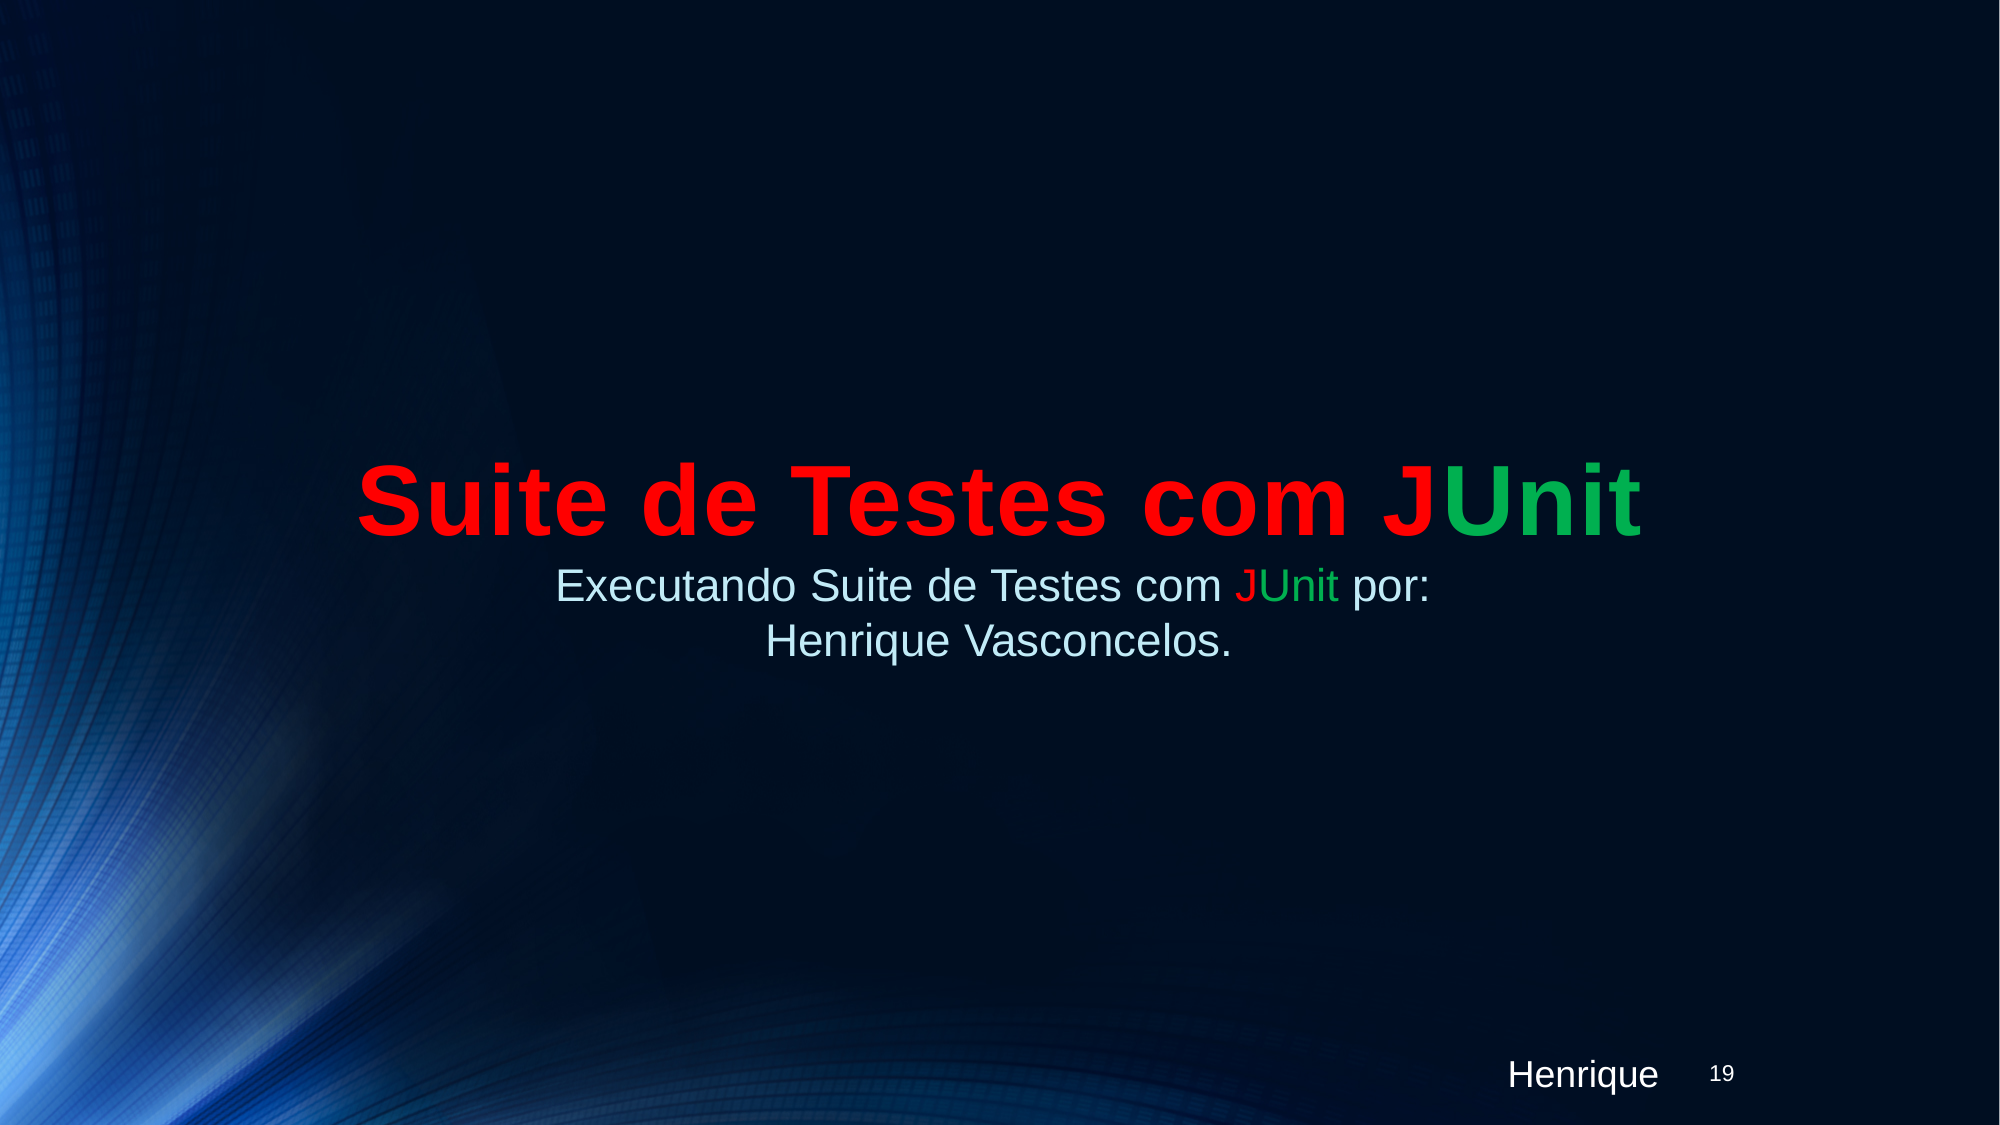

Suite de Testes com JUnit
Executando Suite de Testes com JUnit por:
Henrique Vasconcelos.
Henrique
19